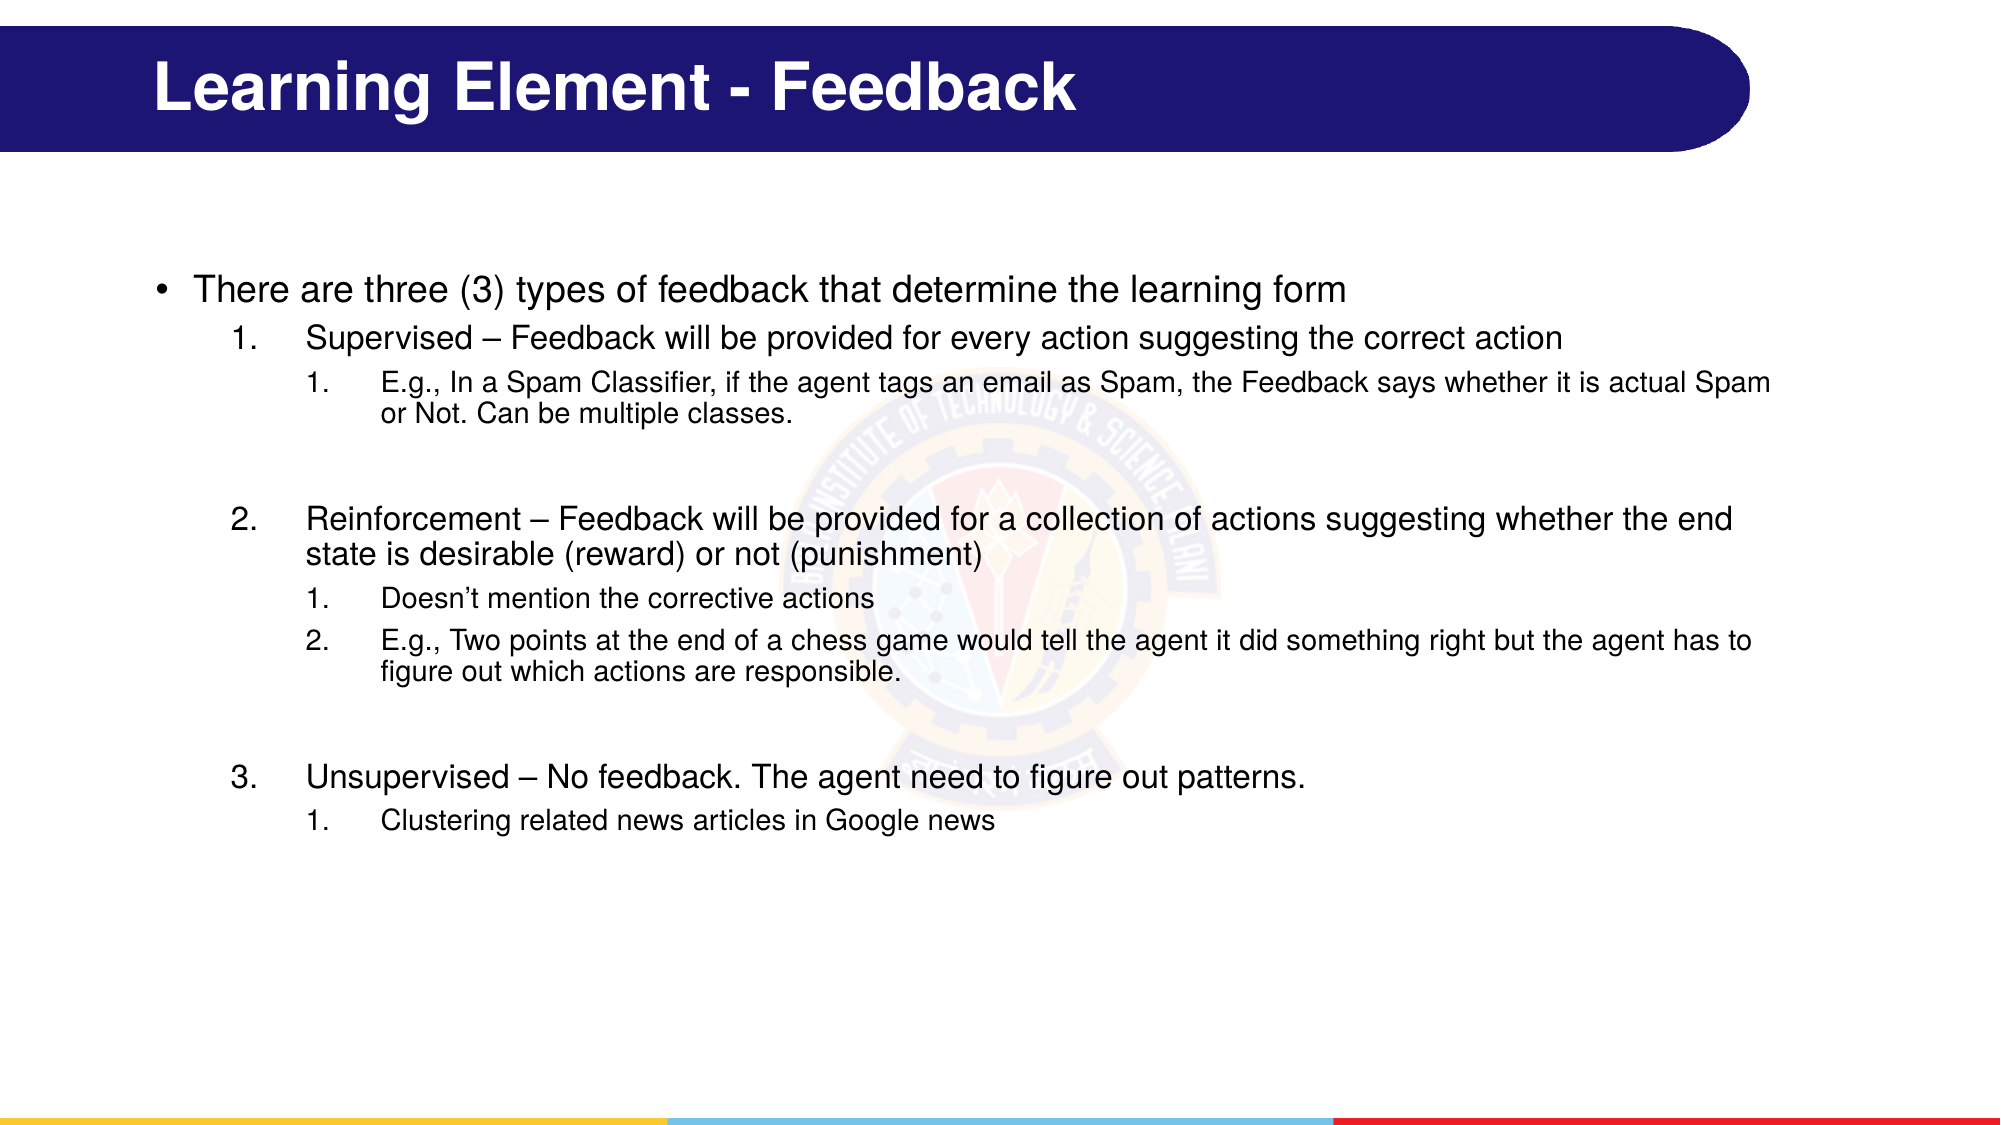

# Learning Element - Feedback

There are three (3) types of feedback that determine the learning form
Supervised – Feedback will be provided for every action suggesting the correct action
E.g., In a Spam Classifier, if the agent tags an email as Spam, the Feedback says whether it is actual Spam or Not. Can be multiple classes.

Reinforcement – Feedback will be provided for a collection of actions suggesting whether the end state is desirable (reward) or not (punishment)
Doesn’t mention the corrective actions
E.g., Two points at the end of a chess game would tell the agent it did something right but the agent has to figure out which actions are responsible.

Unsupervised – No feedback. The agent need to figure out patterns.
Clustering related news articles in Google news